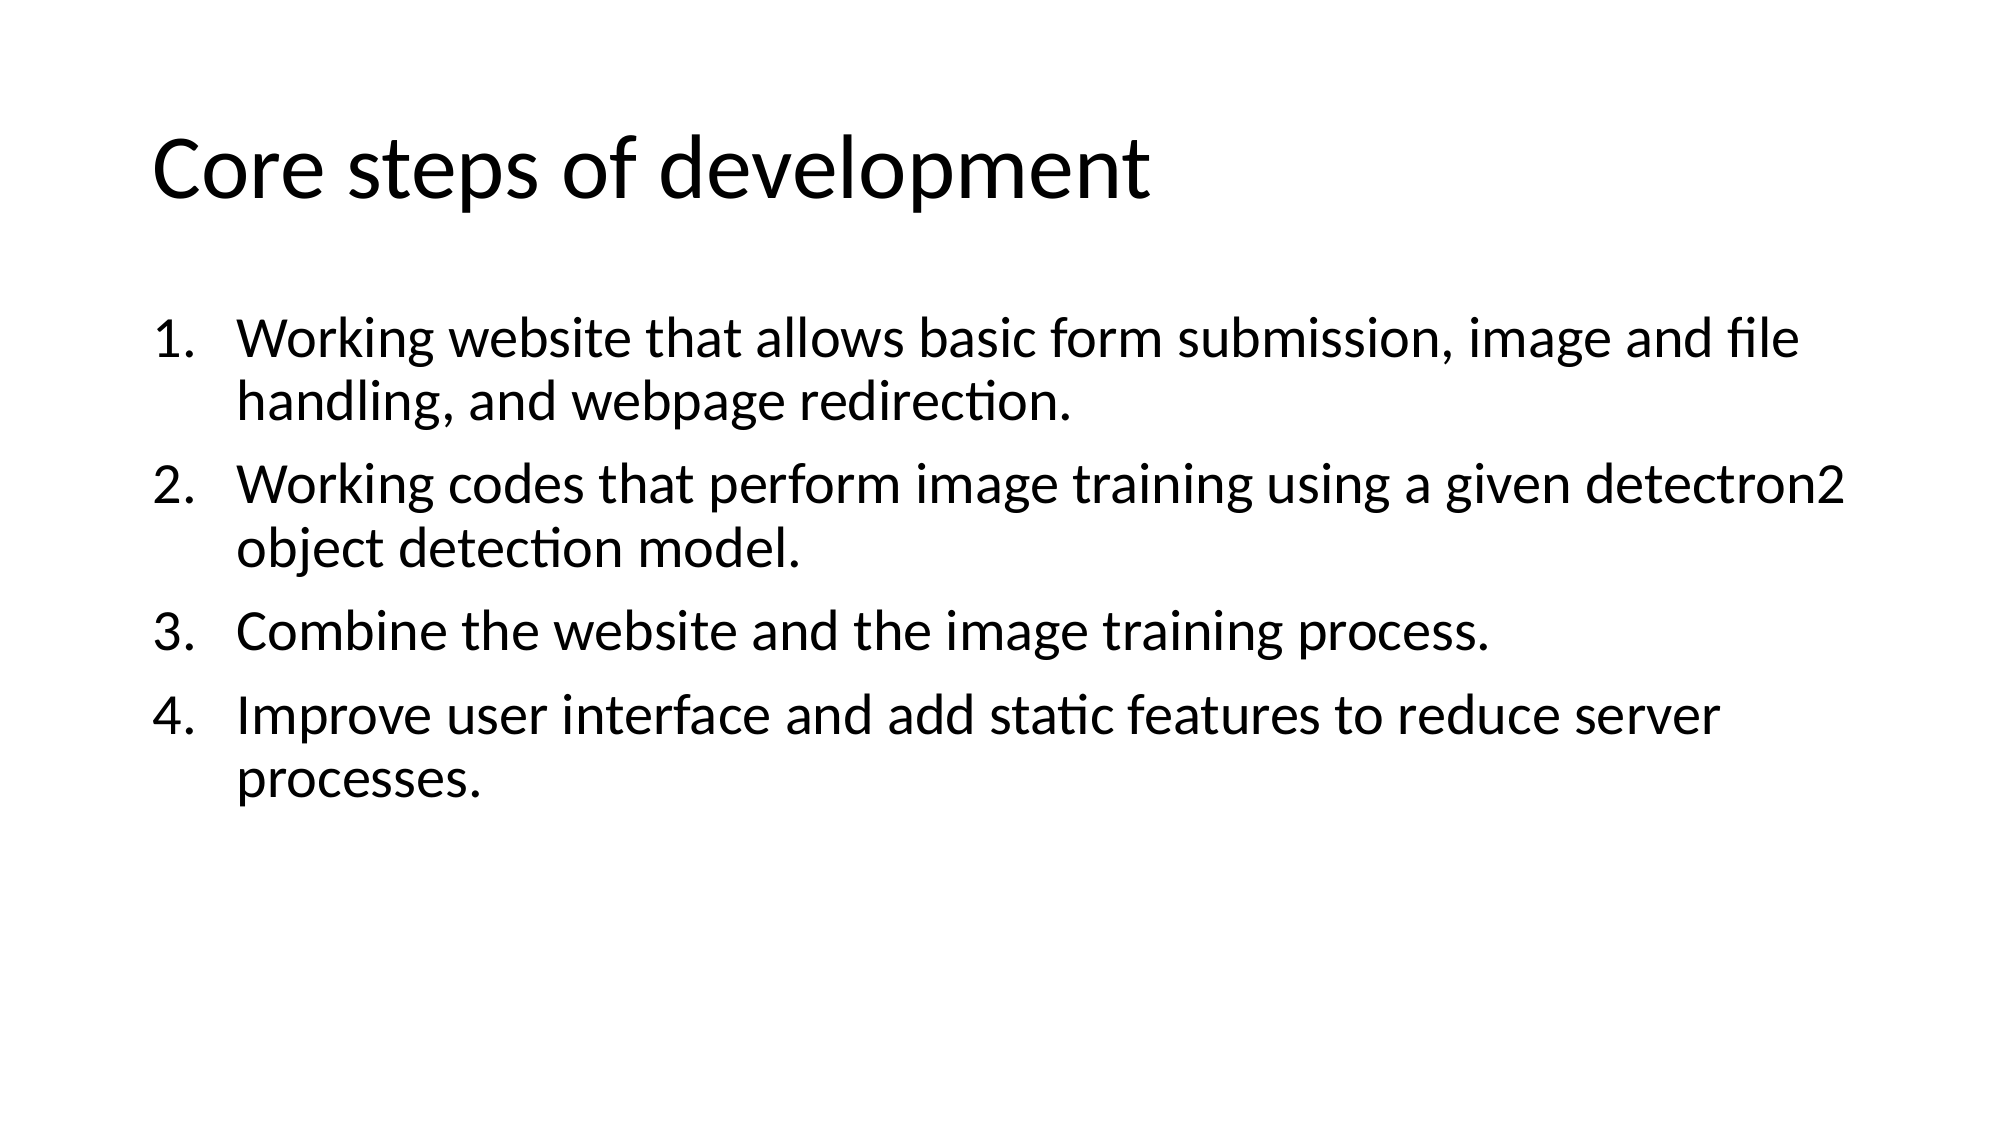

# Core steps of development
Working website that allows basic form submission, image and file handling, and webpage redirection.
Working codes that perform image training using a given detectron2 object detection model.
Combine the website and the image training process.
Improve user interface and add static features to reduce server processes.